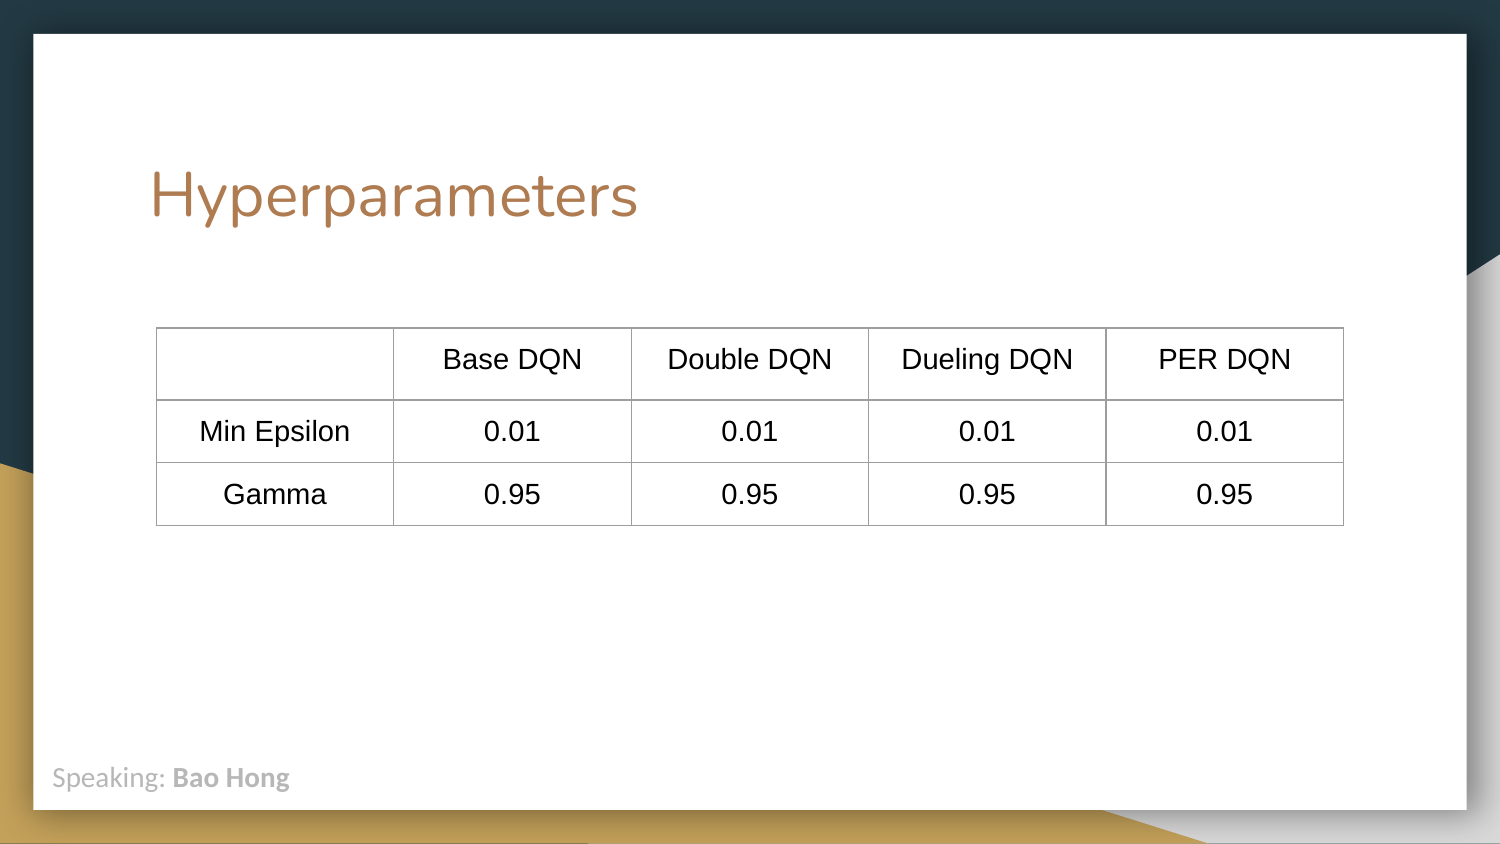

# Hyperparameters
|  | Base DQN | Double DQN | Dueling DQN | PER DQN |
| --- | --- | --- | --- | --- |
| Min Epsilon | 0.01 | 0.01 | 0.01 | 0.01 |
| Gamma | 0.95 | 0.95 | 0.95 | 0.95 |
Speaking: Bao Hong